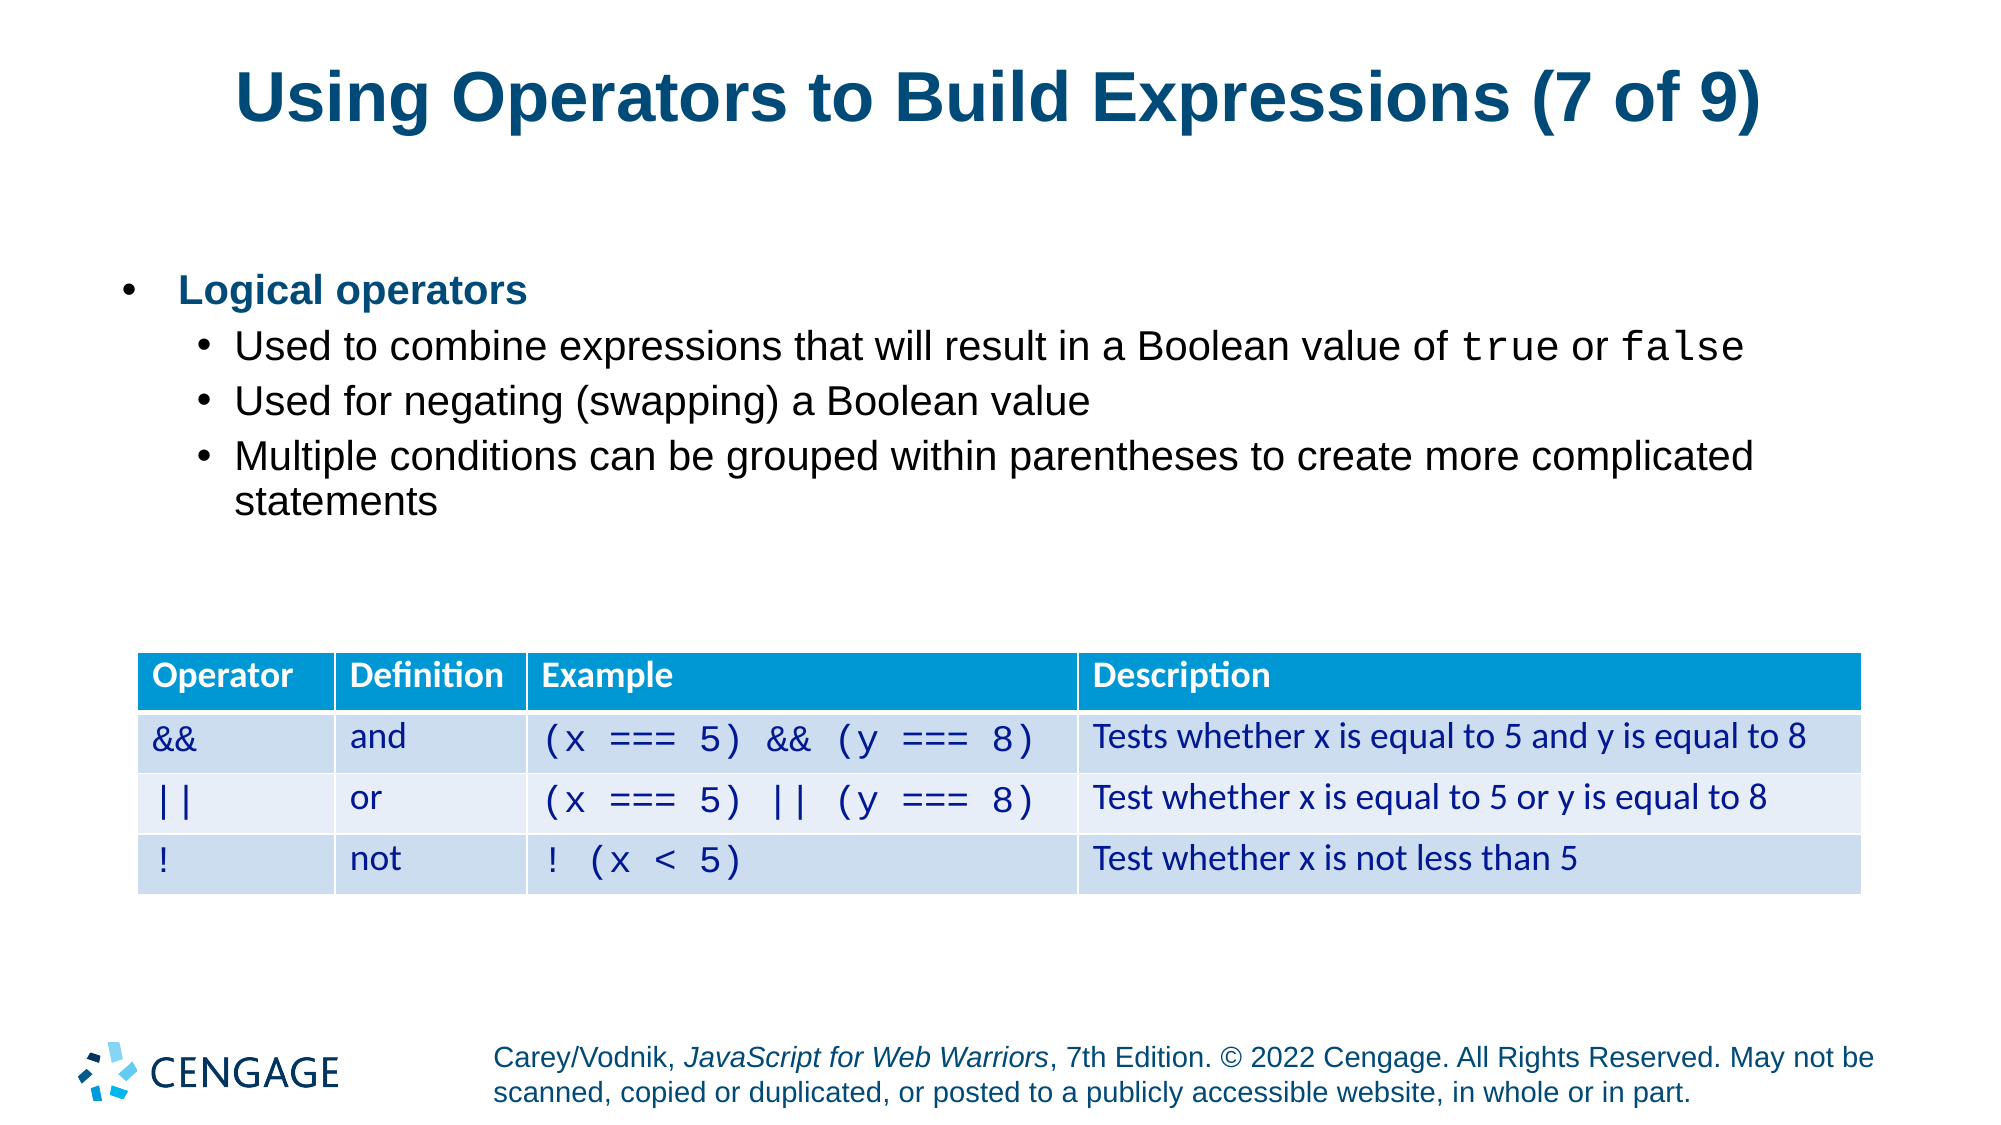

# Using Operators to Build Expressions (7 of 9)
Logical operators
Used to combine expressions that will result in a Boolean value of true or false
Used for negating (swapping) a Boolean value
Multiple conditions can be grouped within parentheses to create more complicated statements
| Operator | Definition | Example | Description |
| --- | --- | --- | --- |
| && | and | (x === 5) && (y === 8) | Tests whether x is equal to 5 and y is equal to 8 |
| || | or | (x === 5) || (y === 8) | Test whether x is equal to 5 or y is equal to 8 |
| ! | not | ! (x < 5) | Test whether x is not less than 5 |